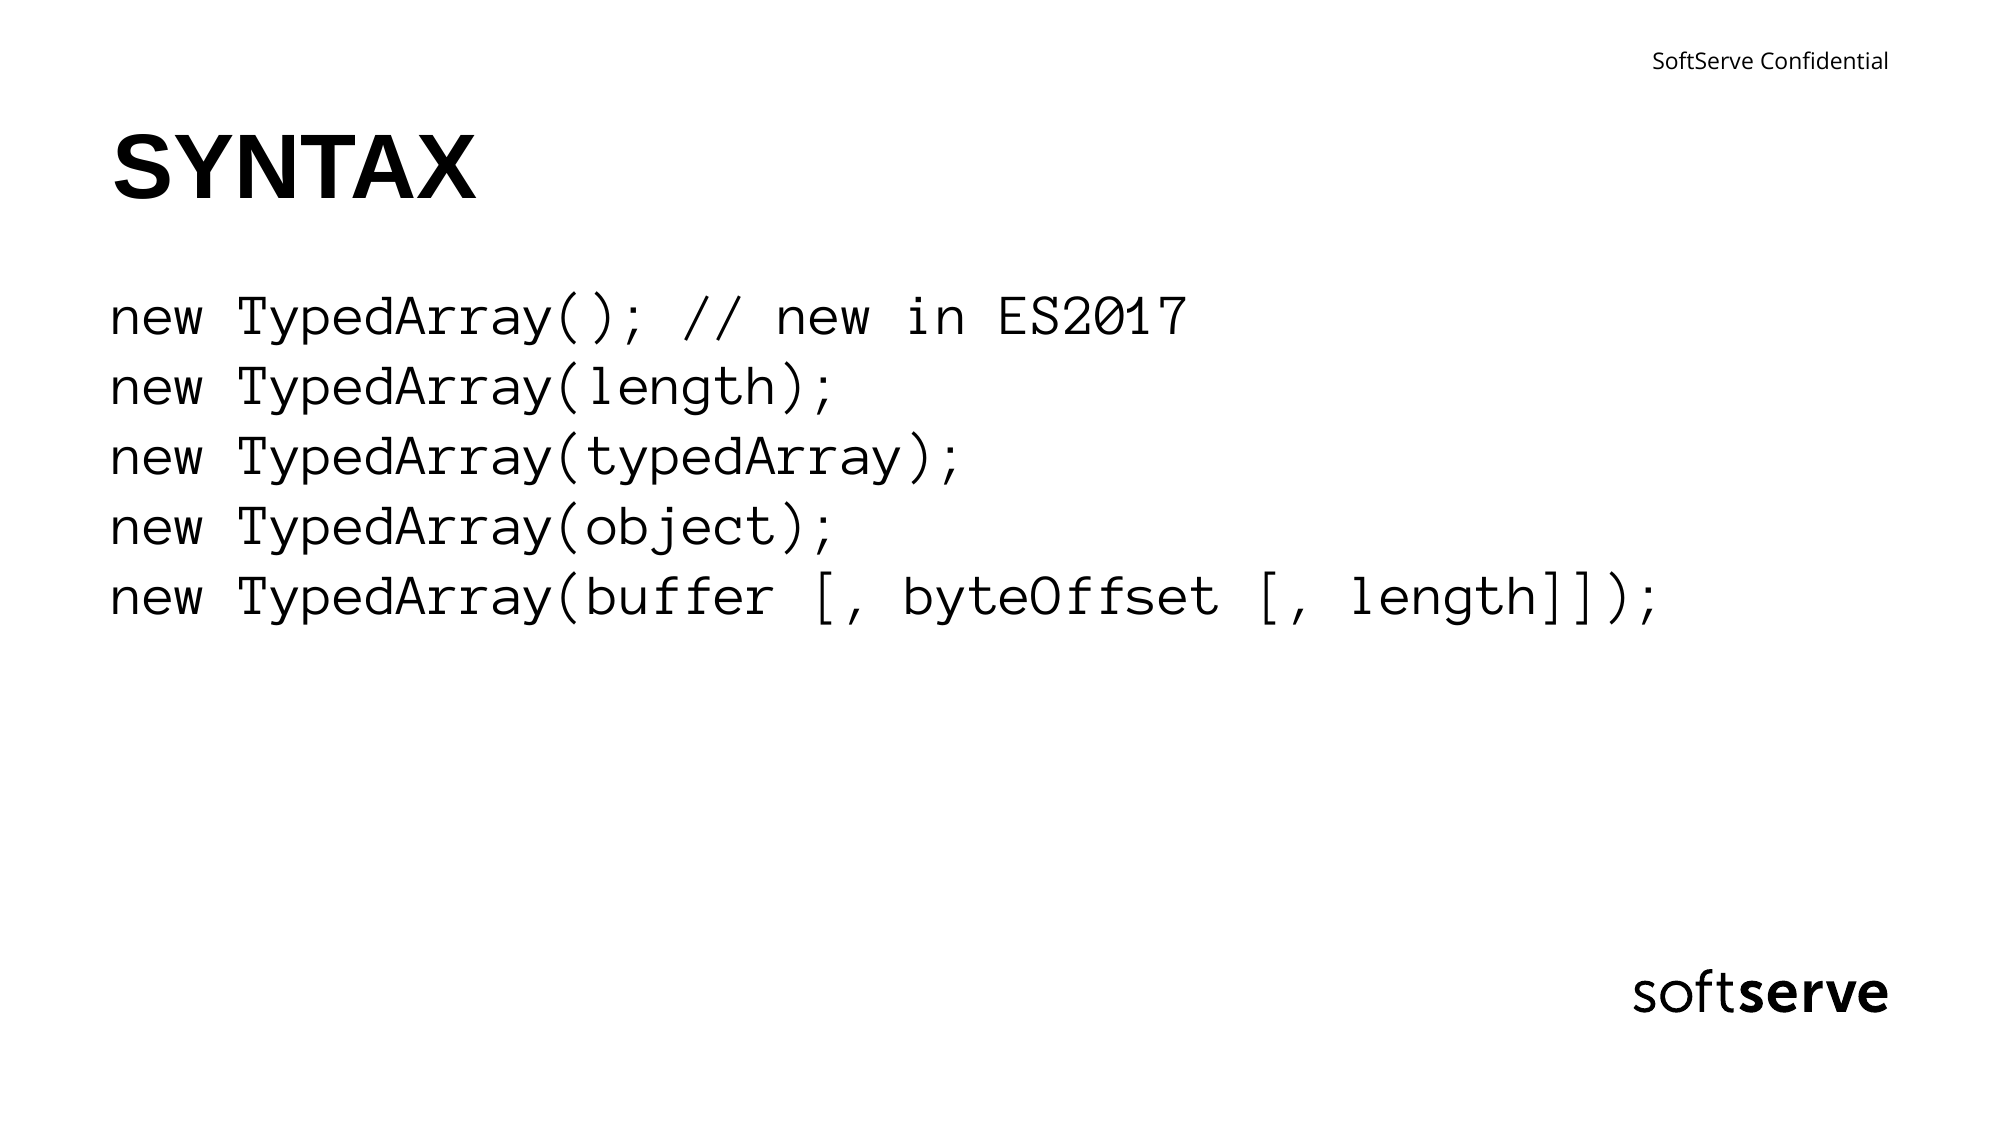

# SYNTAX
new TypedArray(); // new in ES2017
new TypedArray(length);
new TypedArray(typedArray);
new TypedArray(object);
new TypedArray(buffer [, byteOffset [, length]]);